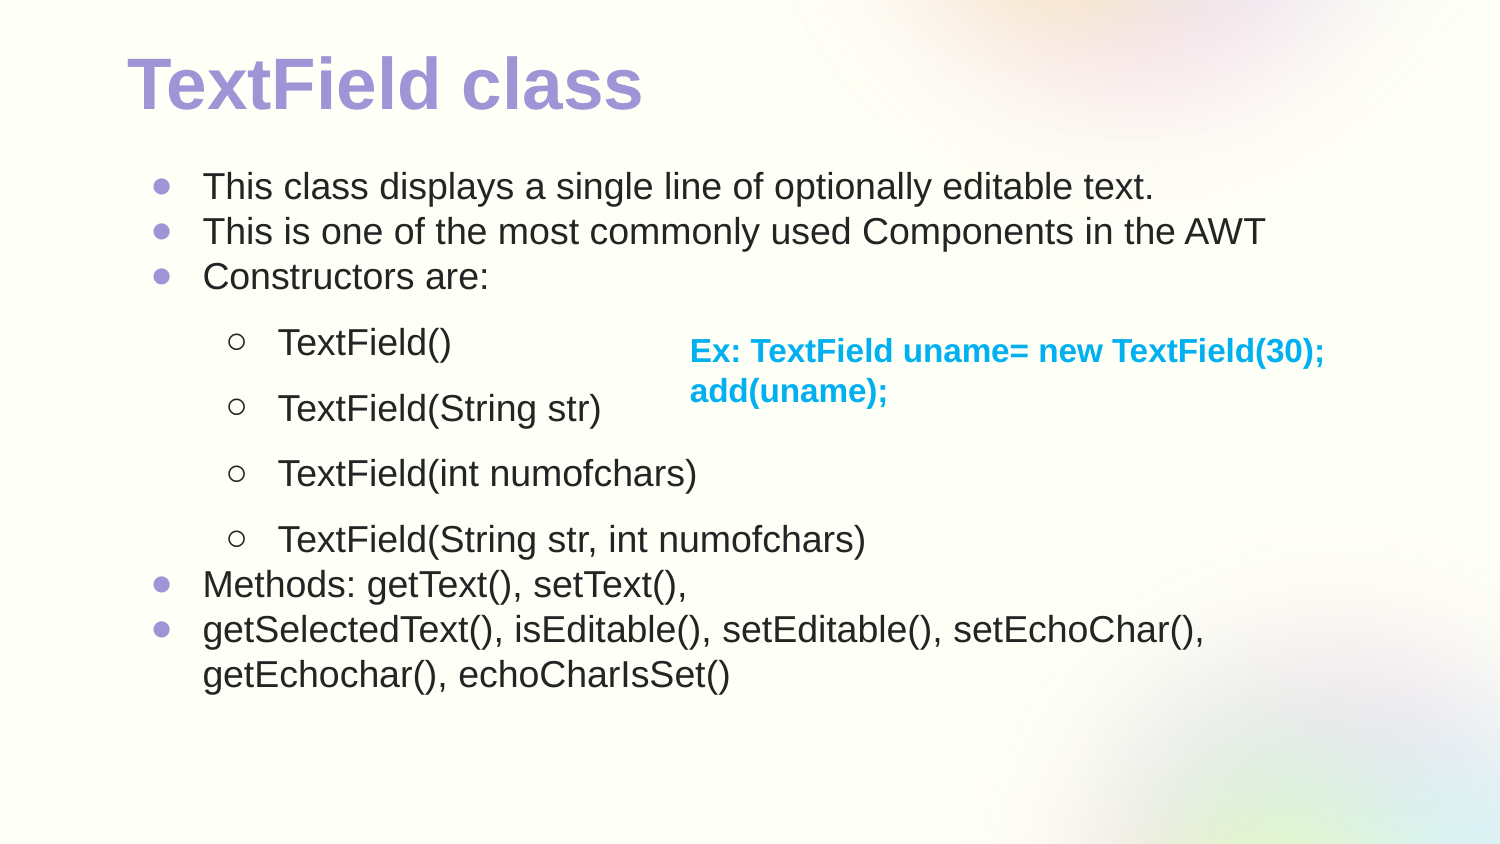

# TextField class
This class displays a single line of optionally editable text.
This is one of the most commonly used Components in the AWT
Constructors are:
TextField()
TextField(String str)
TextField(int numofchars)
TextField(String str, int numofchars)
Methods: getText(), setText(),
getSelectedText(), isEditable(), setEditable(), setEchoChar(), getEchochar(), echoCharIsSet()
Ex: TextField uname= new TextField(30);
add(uname);